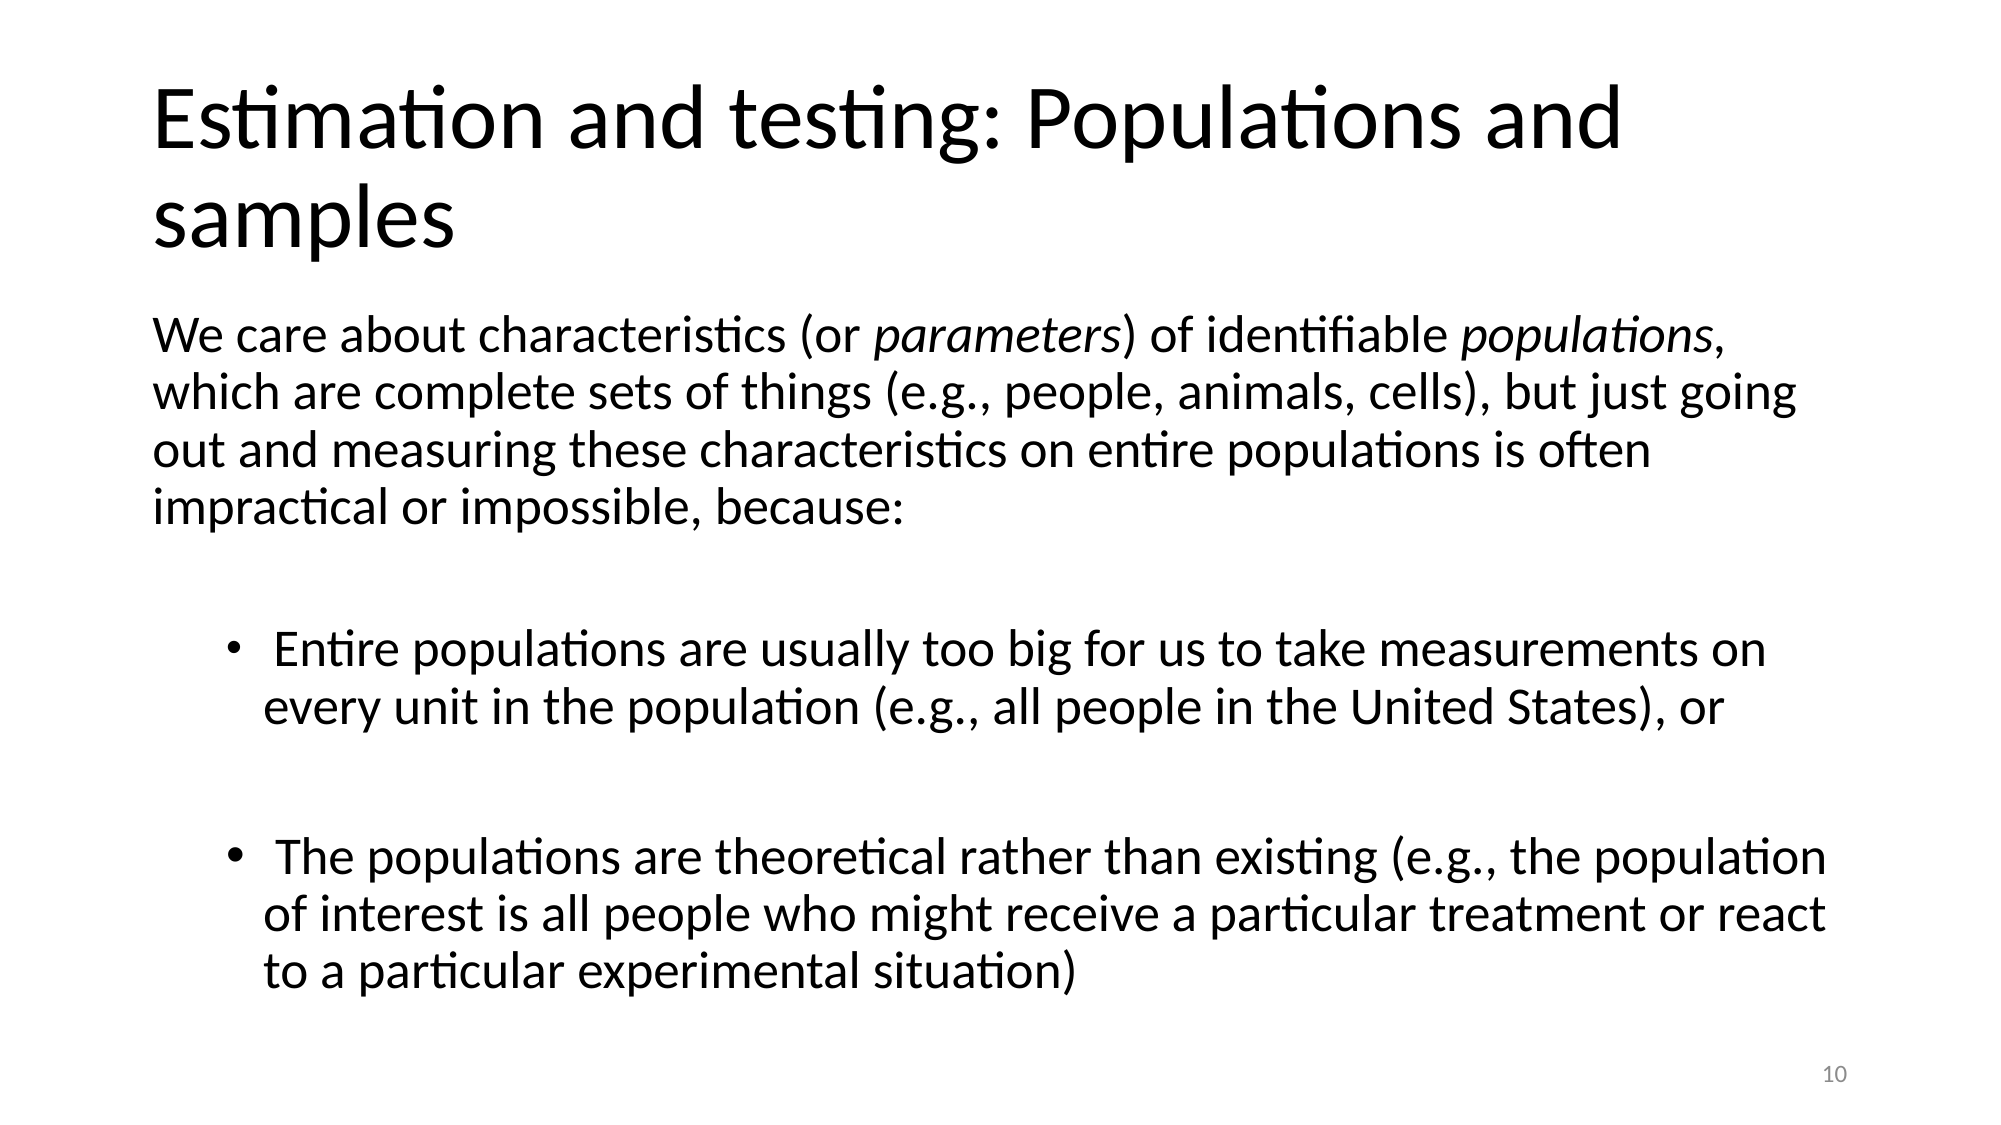

# Estimation and testing: Populations and samples
We care about characteristics (or parameters) of identifiable populations, which are complete sets of things (e.g., people, animals, cells), but just going out and measuring these characteristics on entire populations is often impractical or impossible, because:

 Entire populations are usually too big for us to take measurements on   every unit in the population (e.g., all people in the United States), or

 The populations are theoretical rather than existing (e.g., the population of interest is all people who might receive a particular treatment or react to a particular experimental situation)
10